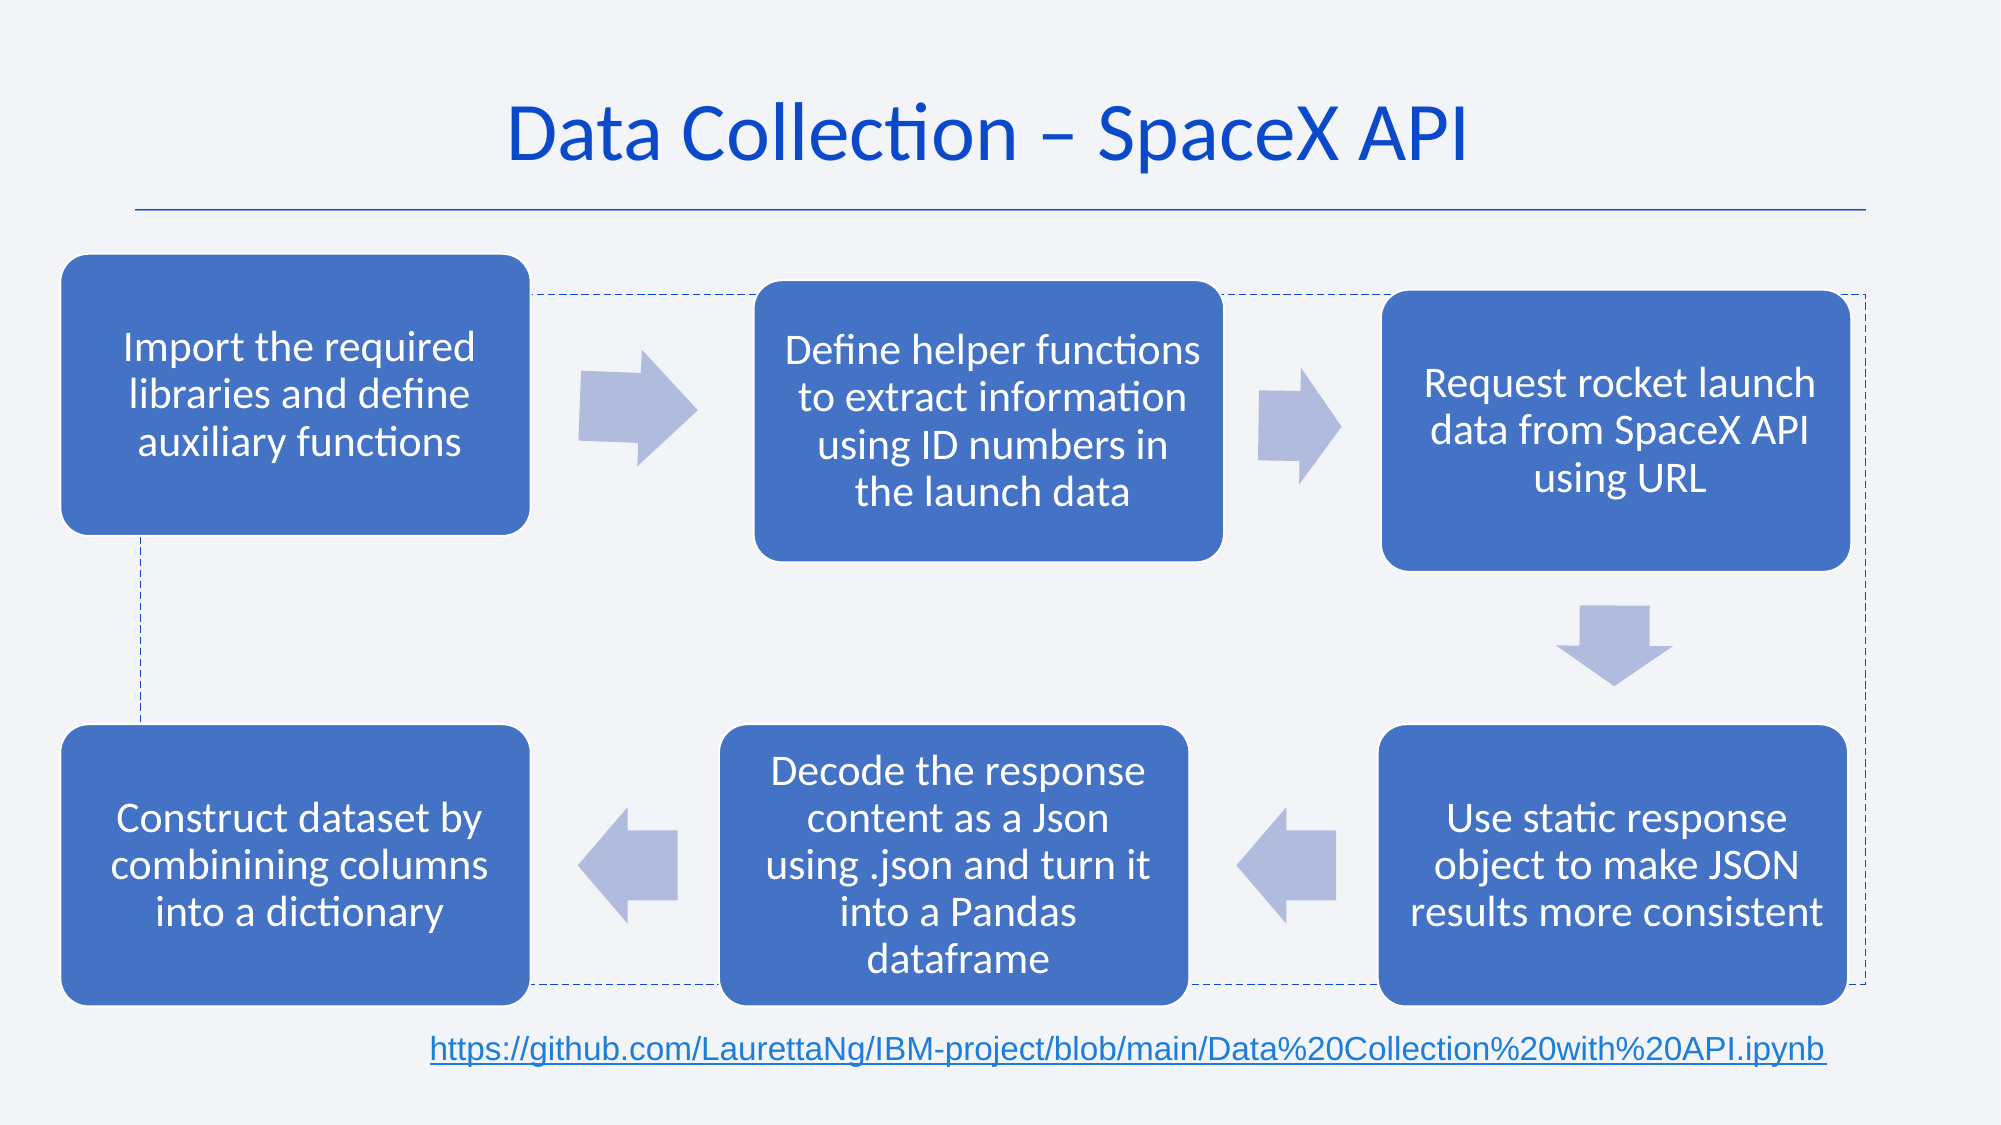

Data Collection – SpaceX API
Import the required libraries and define auxiliary functions

Define helper functions to extract information using ID numbers in the launch data

Request rocket launch data from SpaceX API using URL

Use static response object to make JSON results more consistent

Decode the response content as a Json using .json and turn it into a Pandas dataframe

Construct dataset by combinining columns into a dictionary

https://github.com/LaurettaNg/IBM-project/blob/main/Data%20Collection%20with%20API.ipynb